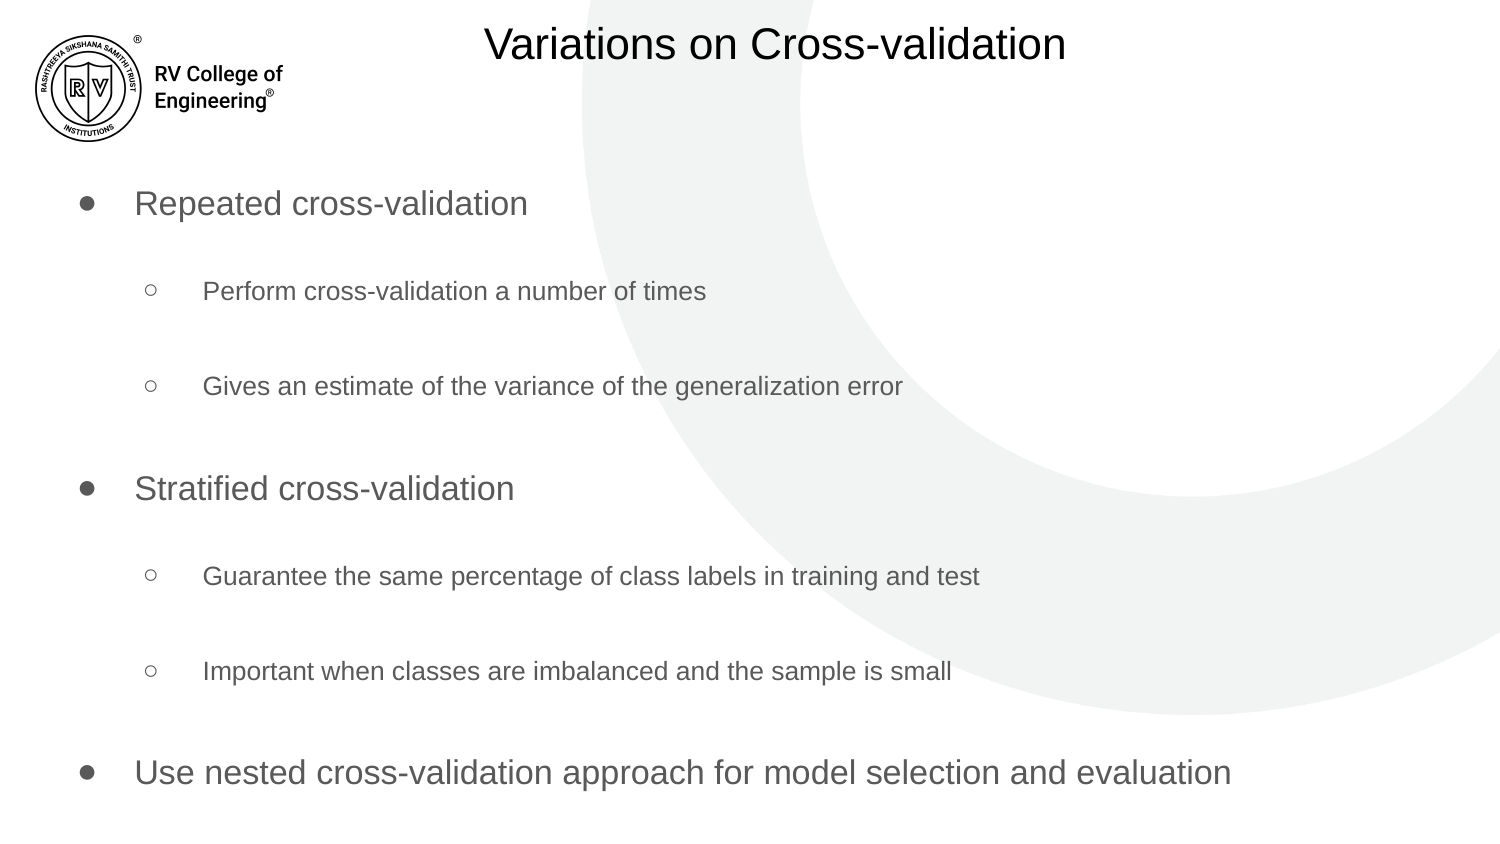

# Variations on Cross-validation
Repeated cross-validation

Perform cross-validation a number of times

Gives an estimate of the variance of the generalization error

Stratified cross-validation

Guarantee the same percentage of class labels in training and test

Important when classes are imbalanced and the sample is small

Use nested cross-validation approach for model selection and evaluation